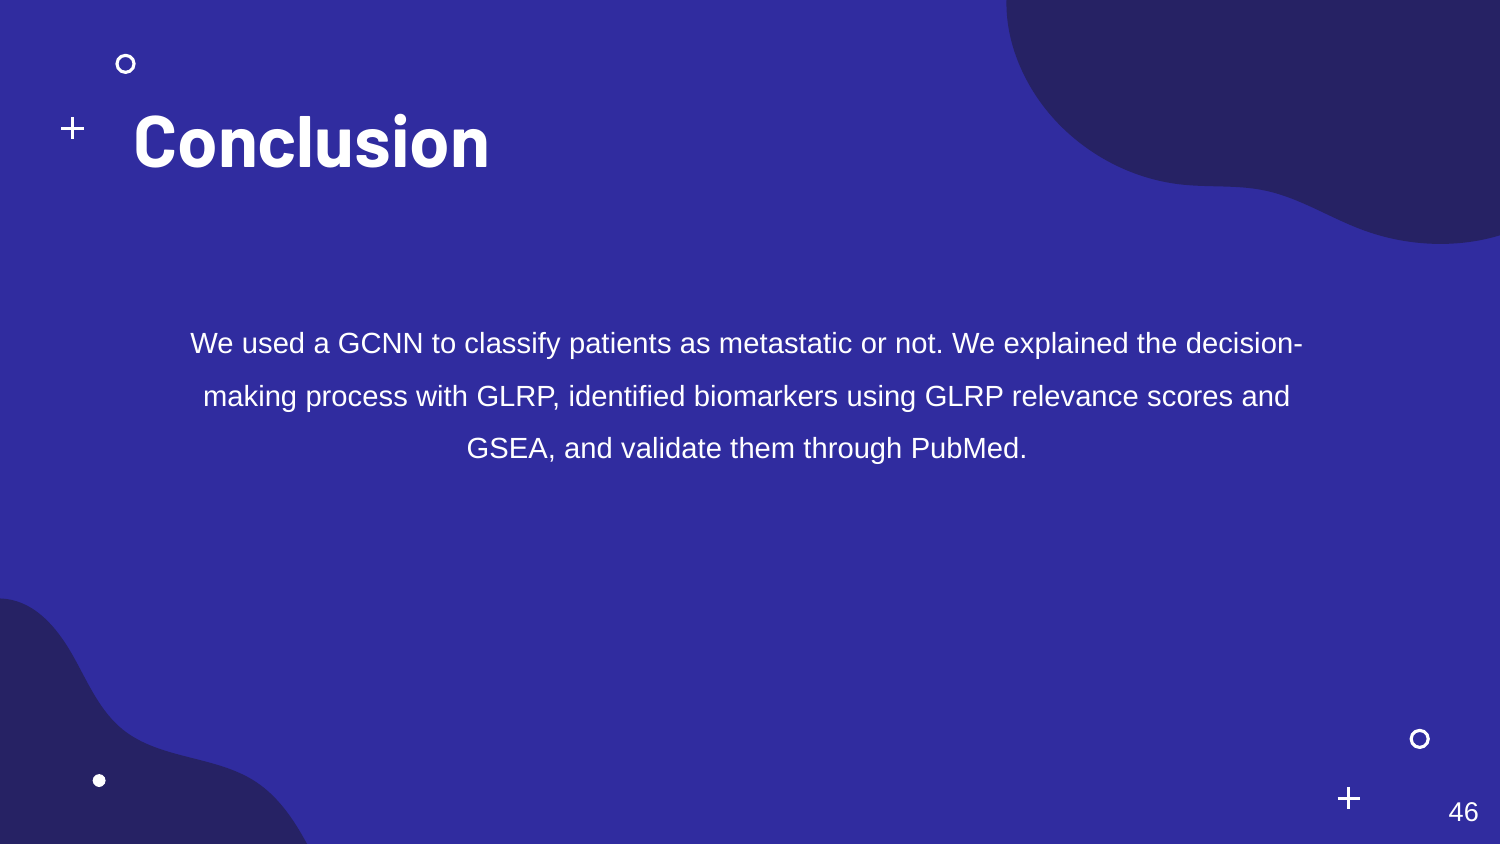

# Conclusion
We used a GCNN to classify patients as metastatic or not. We explained the decision-making process with GLRP, identified biomarkers using GLRP relevance scores and GSEA, and validate them through PubMed.
46